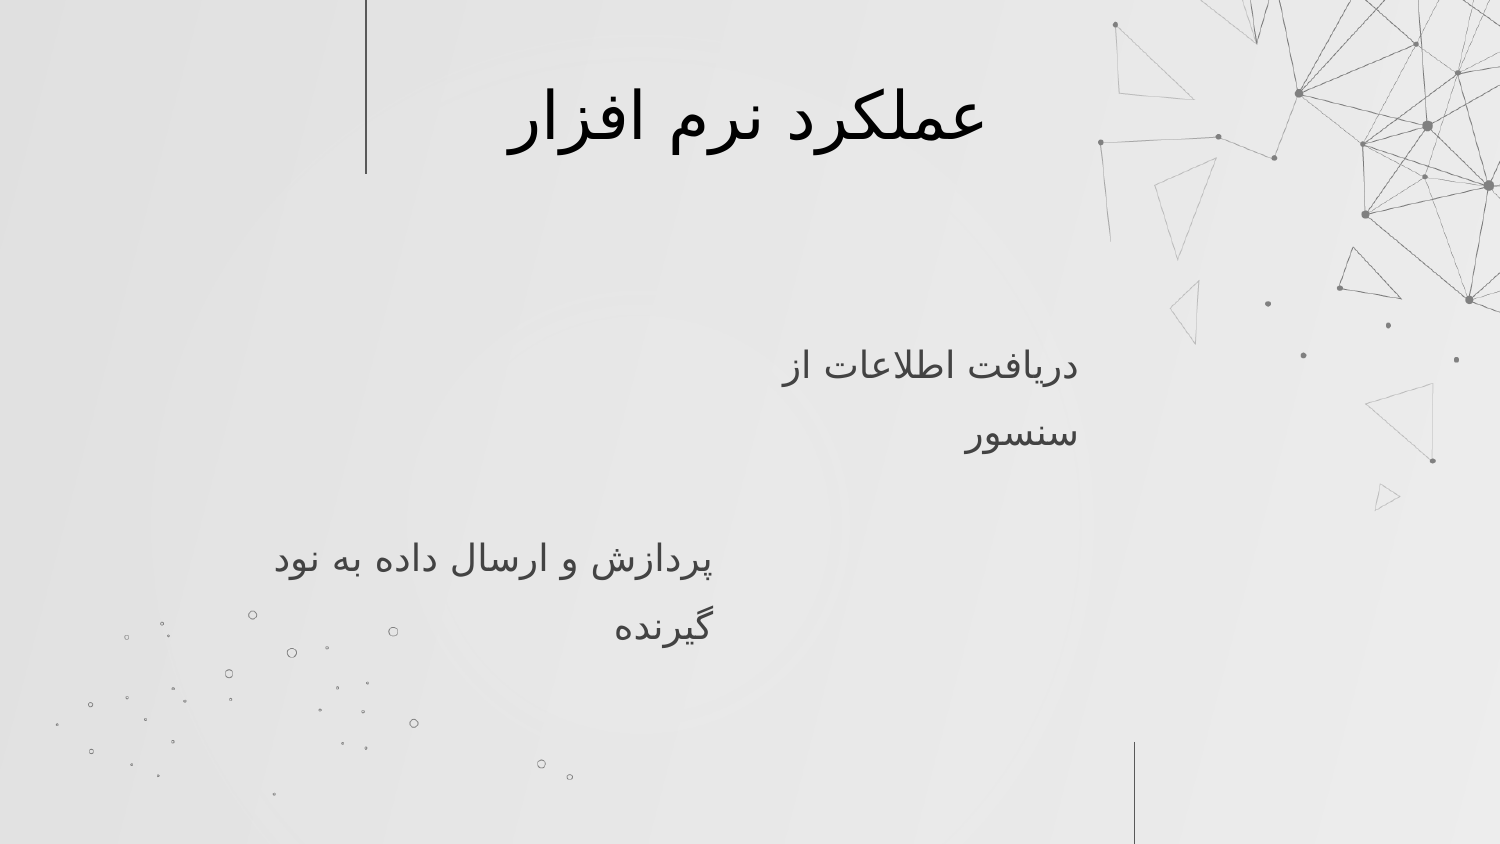

عملکرد نرم افزار
دریافت اطلاعات از سنسور
پردازش و ارسال داده به نود گیرنده